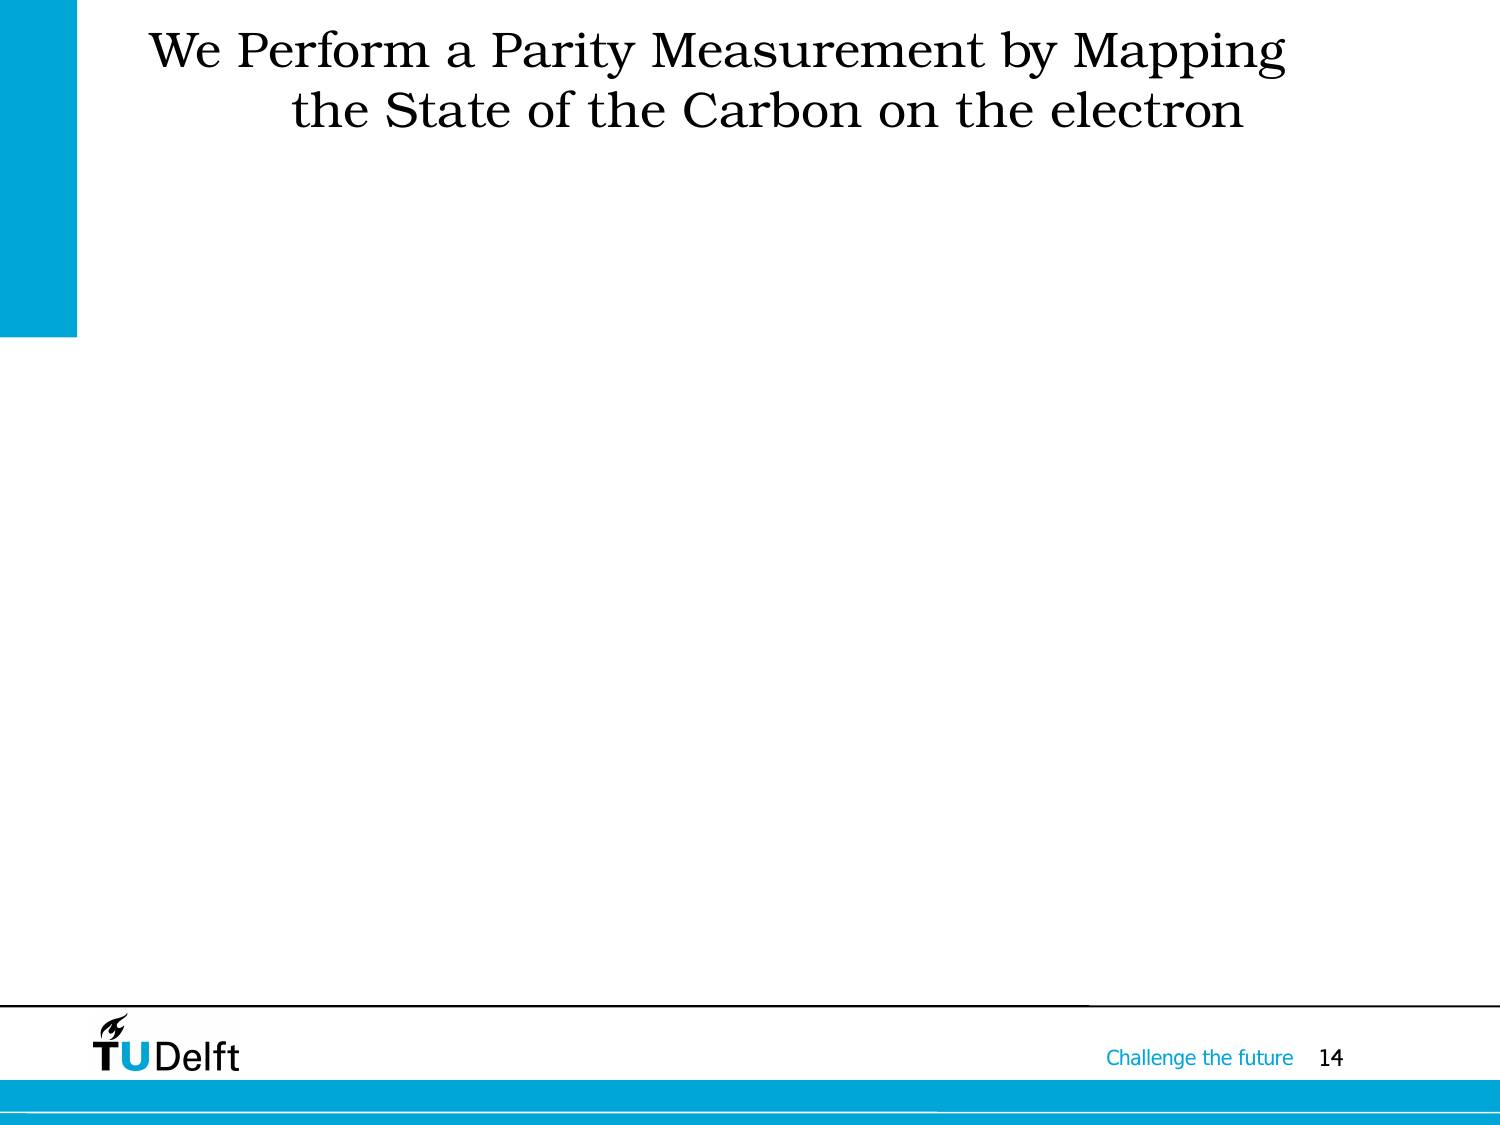

# We Perform a Parity Measurement by Mapping the State of the Carbon on the electron